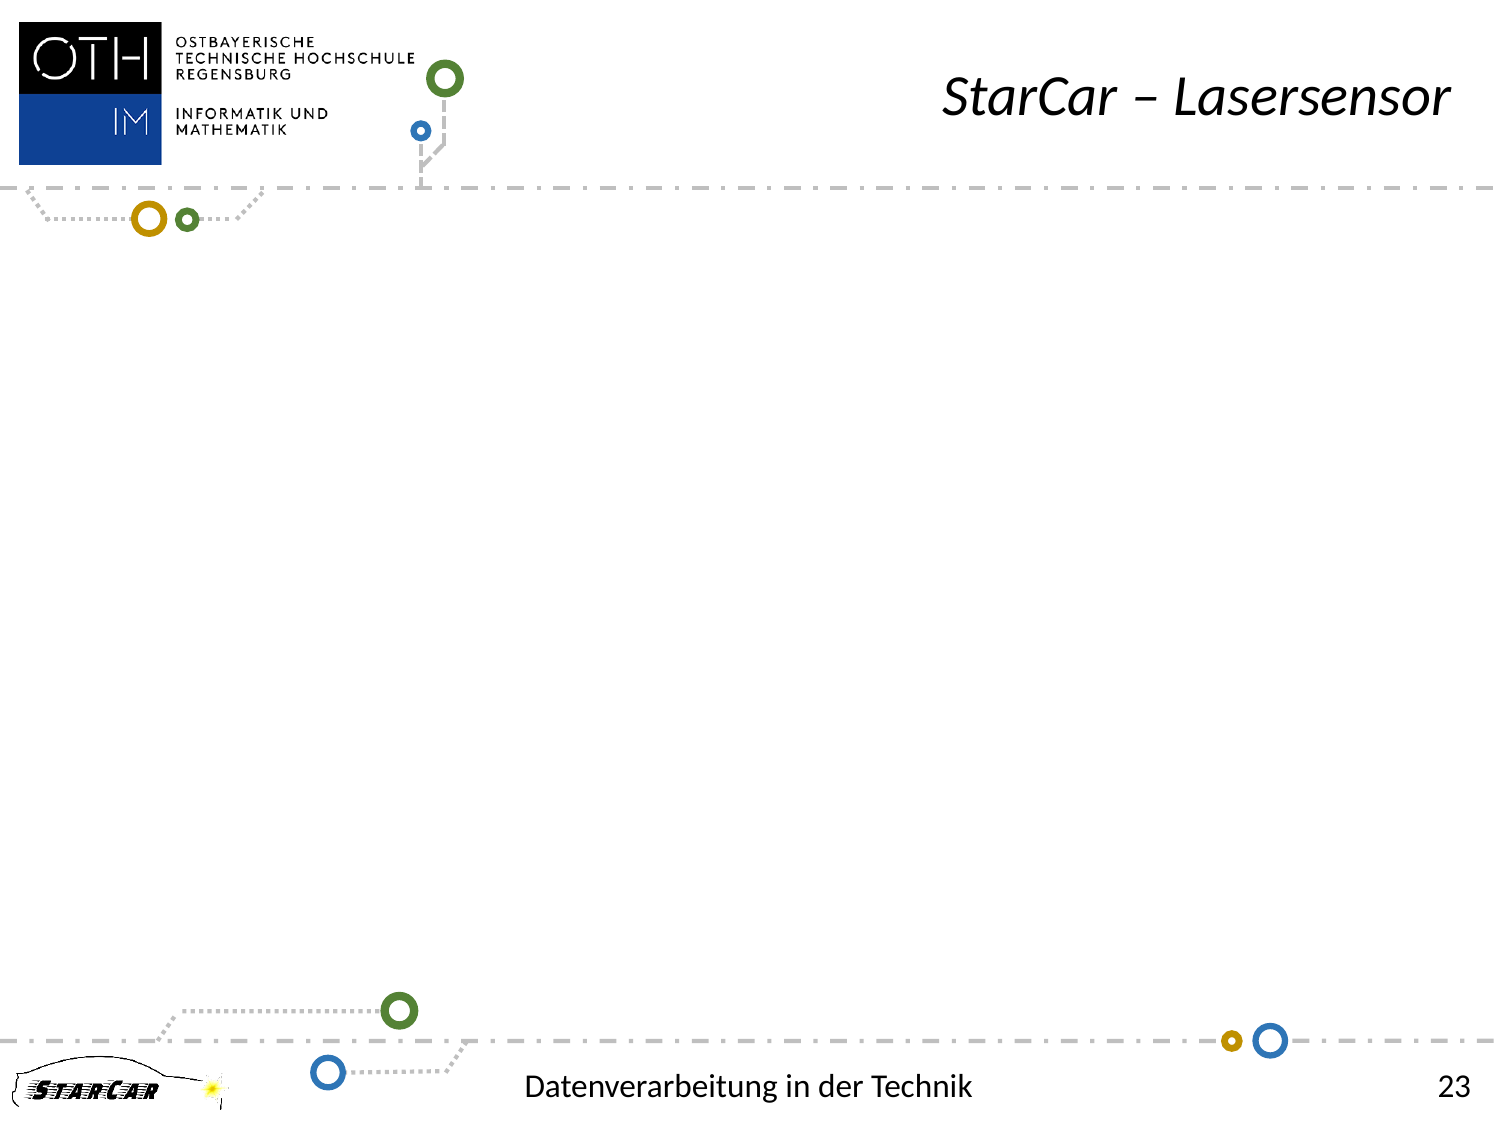

StarCar – Lasersensor
Datenverarbeitung in der Technik